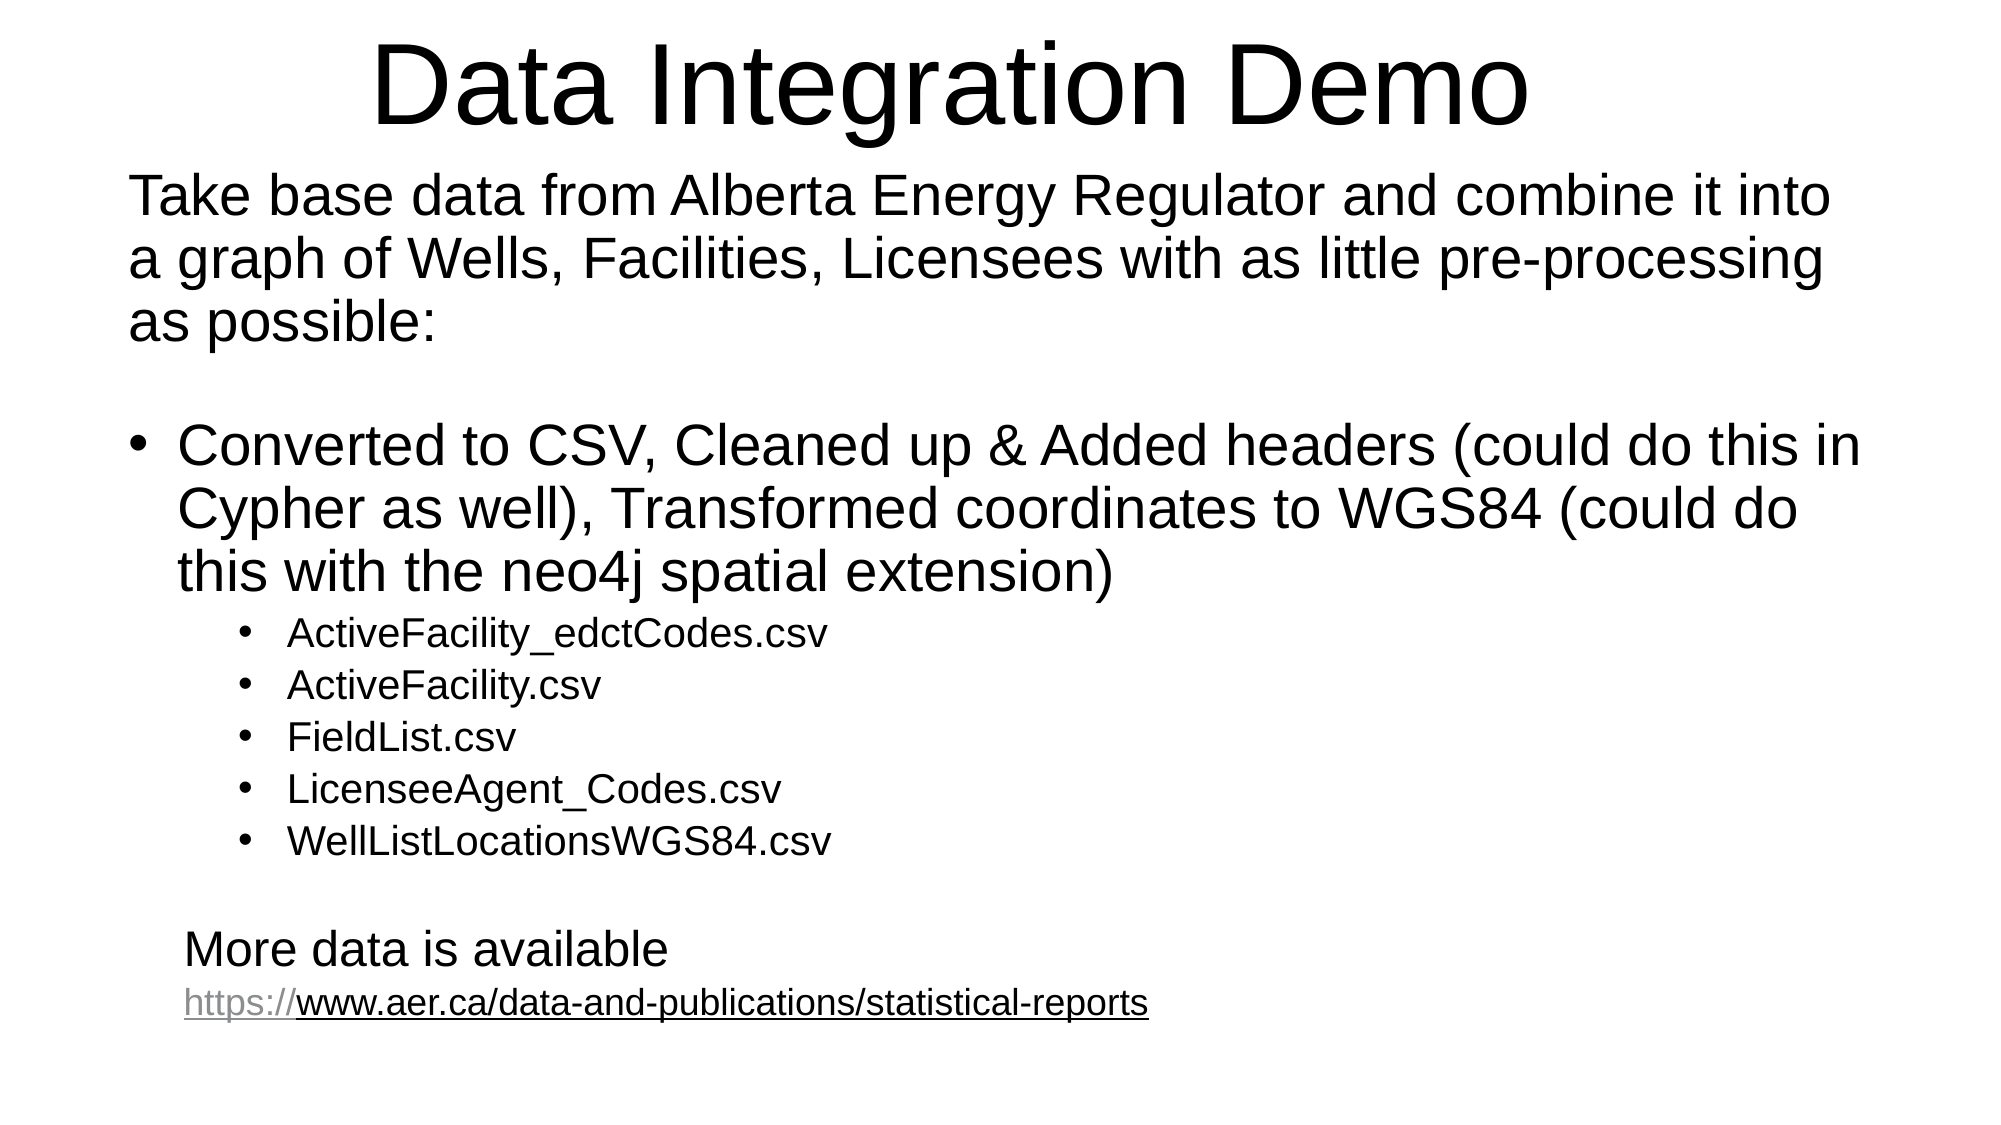

# Data Integration Demo
Take base data from Alberta Energy Regulator and combine it into a graph of Wells, Facilities, Licensees with as little pre-processing as possible:
Converted to CSV, Cleaned up & Added headers (could do this in Cypher as well), Transformed coordinates to WGS84 (could do this with the neo4j spatial extension)
ActiveFacility_edctCodes.csv
ActiveFacility.csv
FieldList.csv
LicenseeAgent_Codes.csv
WellListLocationsWGS84.csv
More data is available
https://www.aer.ca/data-and-publications/statistical-reports